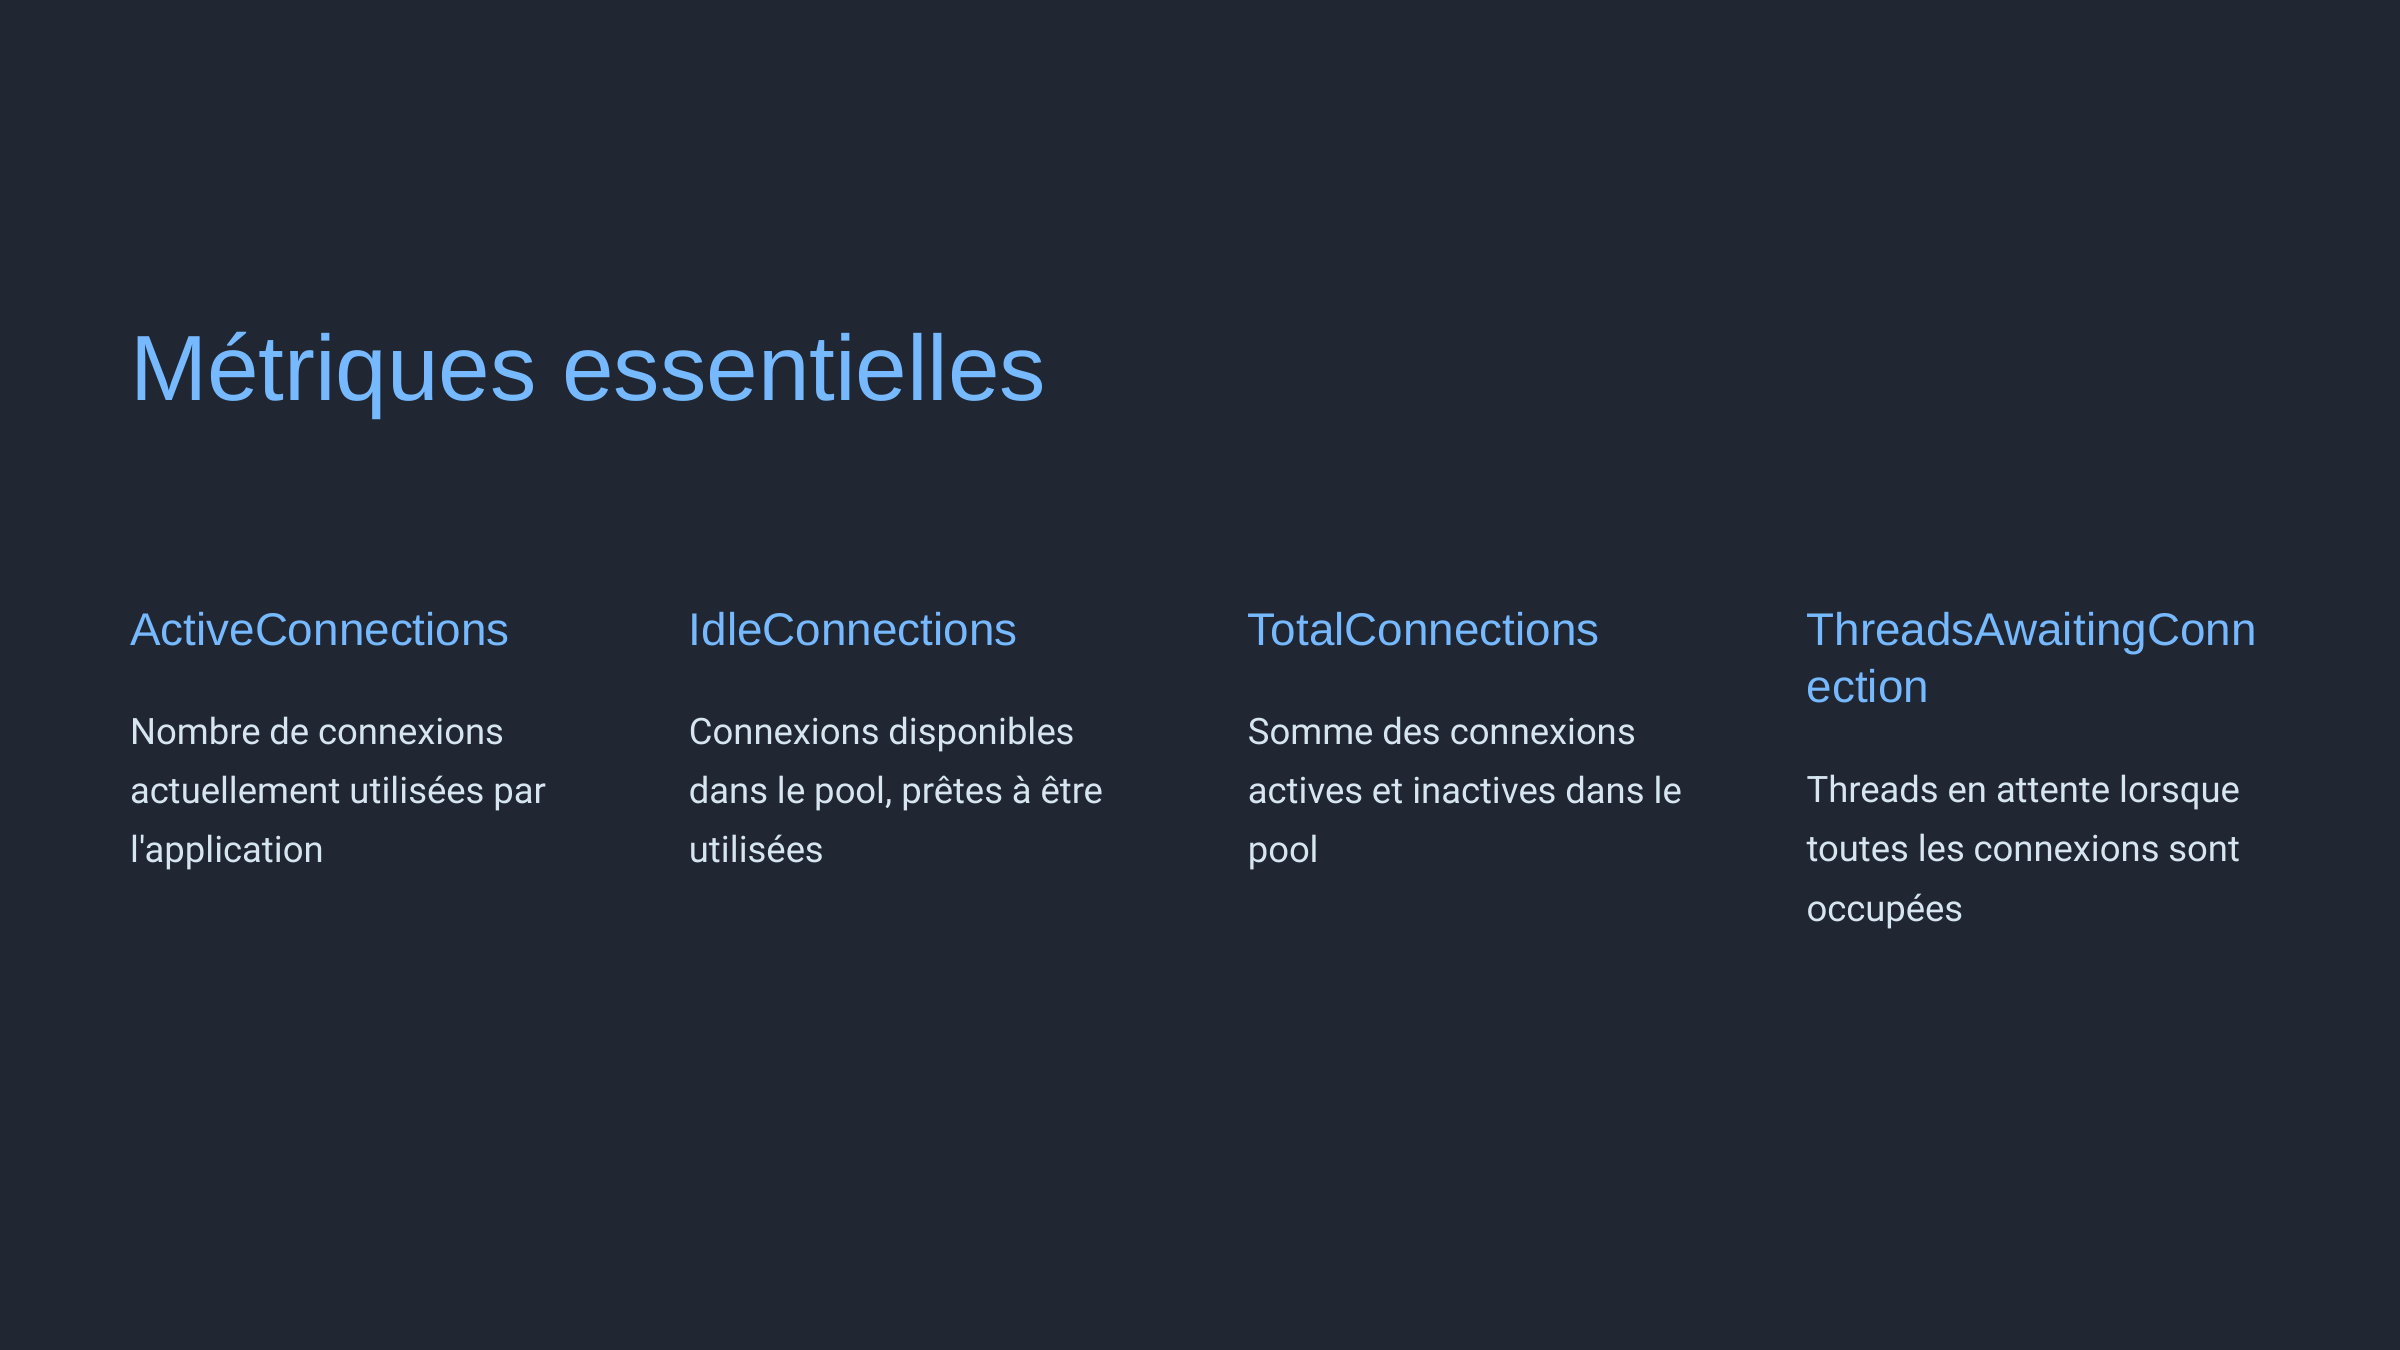

Métriques essentielles
ActiveConnections
IdleConnections
TotalConnections
ThreadsAwaitingConnection
Nombre de connexions actuellement utilisées par l'application
Connexions disponibles dans le pool, prêtes à être utilisées
Somme des connexions actives et inactives dans le pool
Threads en attente lorsque toutes les connexions sont occupées